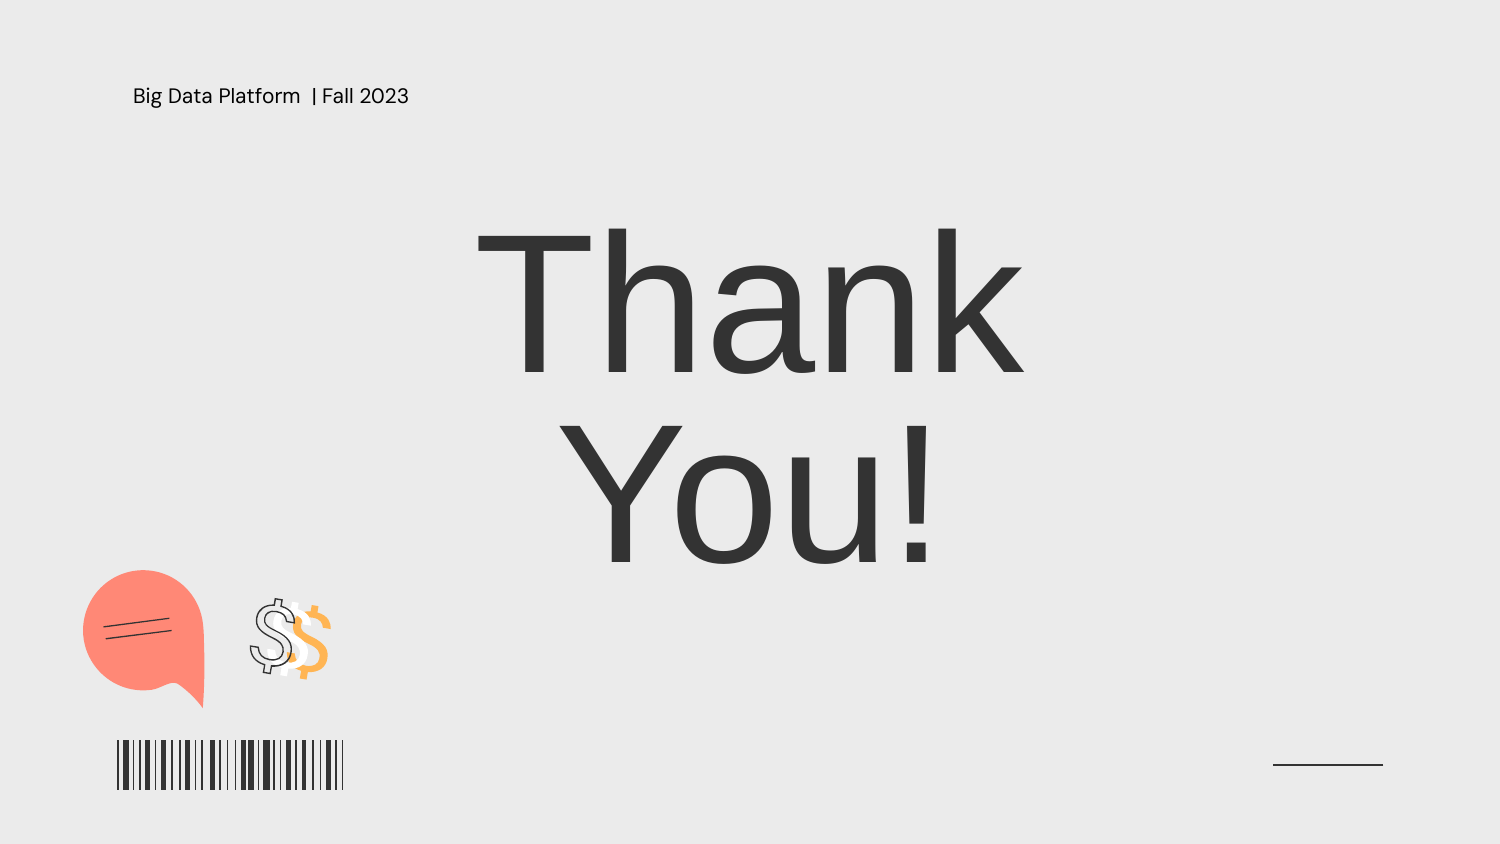

Big Data Platform  | Fall 2023
# Thank
You!